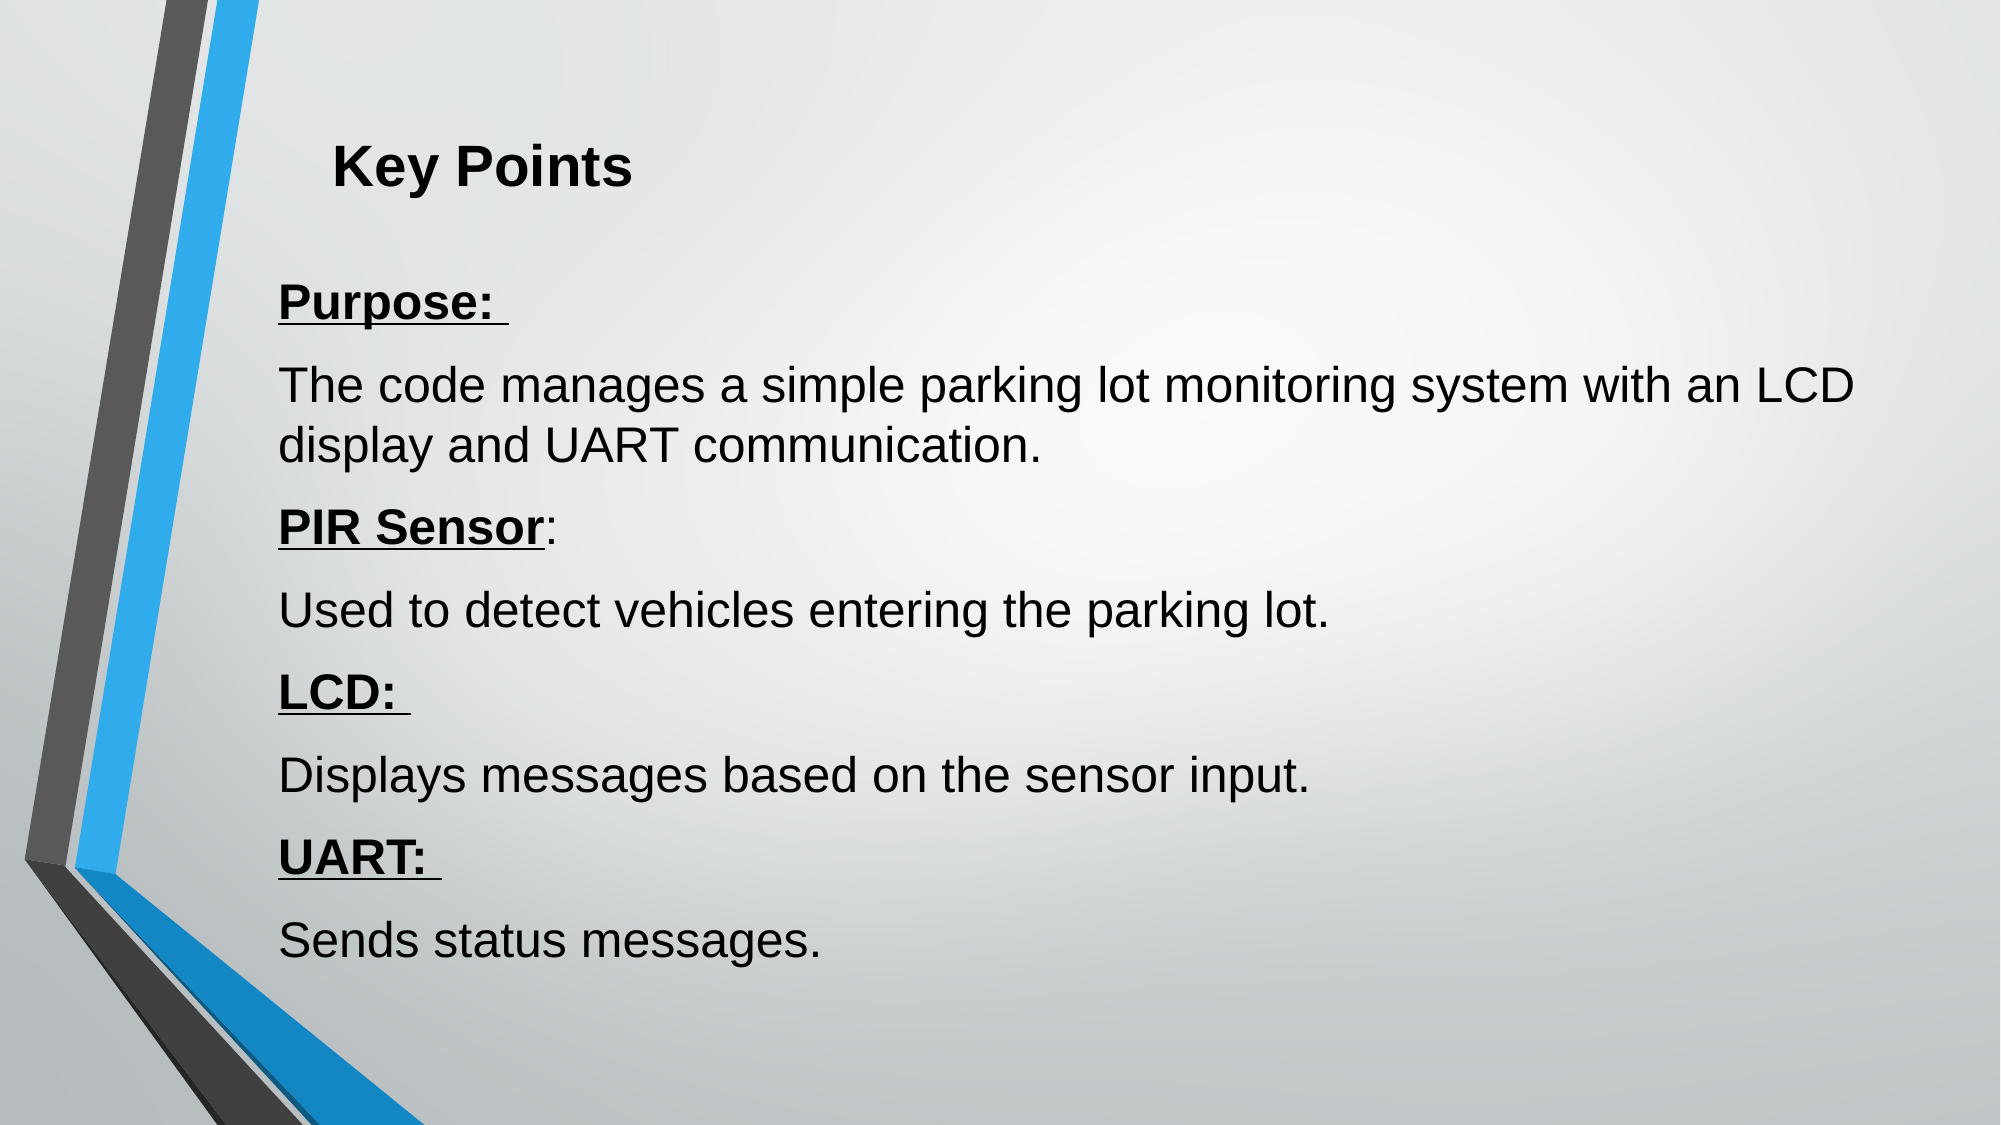

Key Points
Purpose:
The code manages a simple parking lot monitoring system with an LCD display and UART communication.
PIR Sensor:
Used to detect vehicles entering the parking lot.
LCD:
Displays messages based on the sensor input.
UART:
Sends status messages.